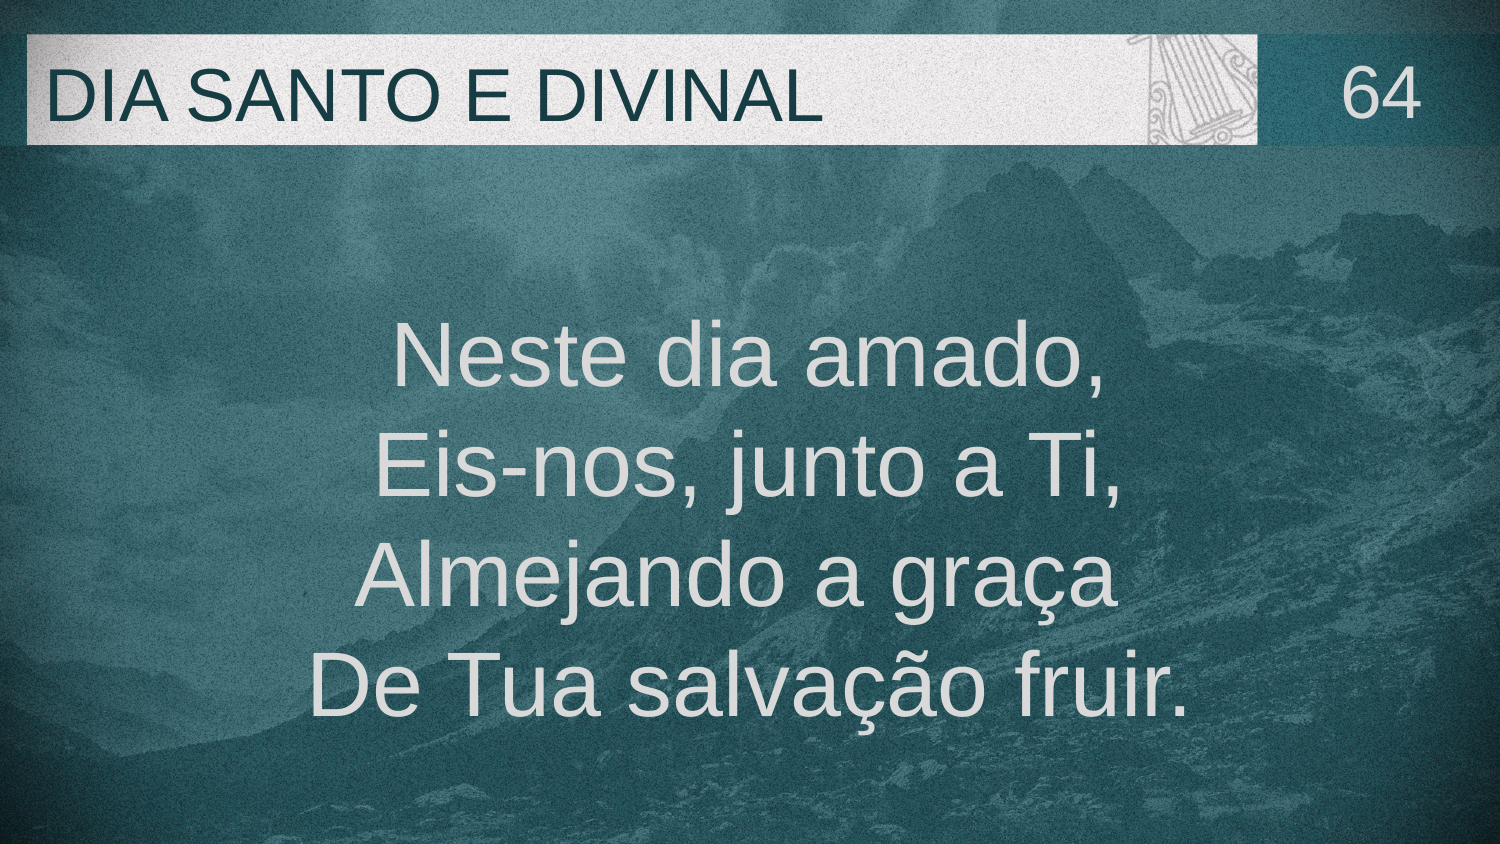

# DIA SANTO E DIVINAL
64
Neste dia amado,
Eis-nos, junto a Ti,
Almejando a graça
De Tua salvação fruir.